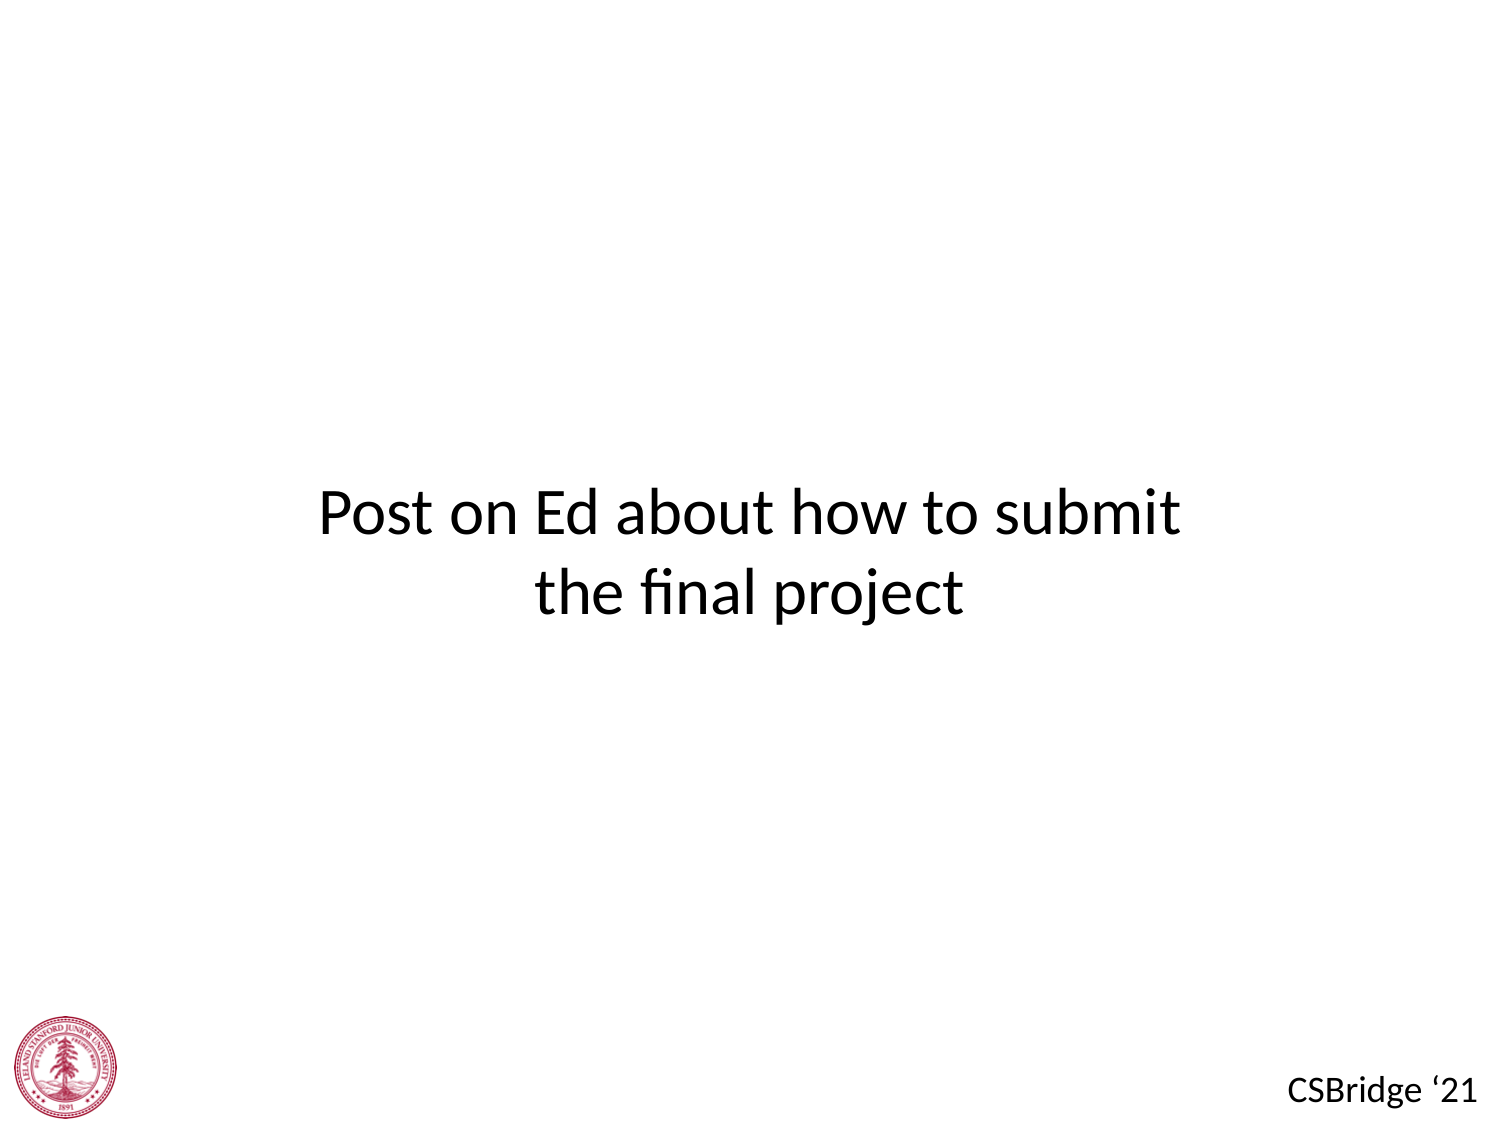

Post on Ed about how to submit the final project